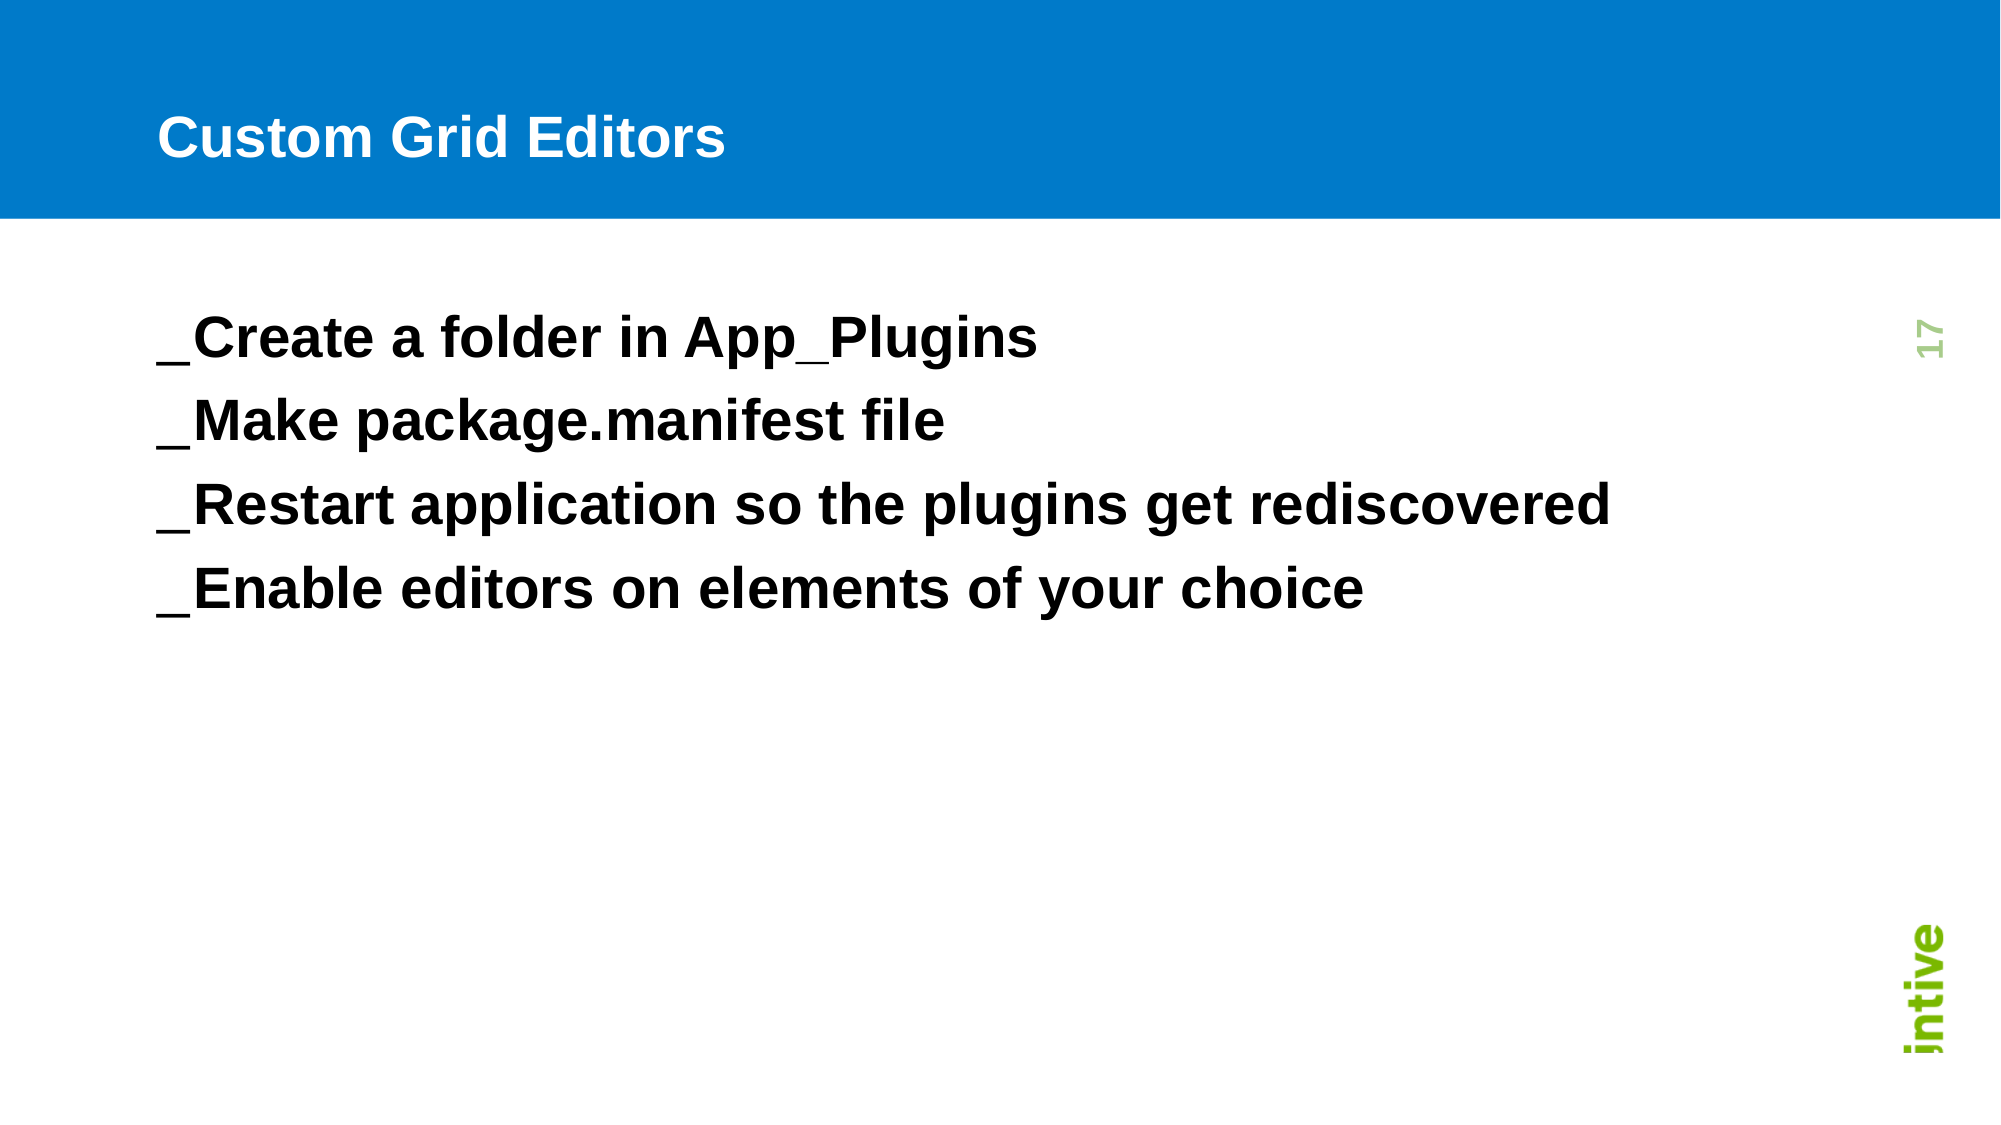

# Custom Grid Editors
Create a folder in App_Plugins
Make package.manifest file
Restart application so the plugins get rediscovered
Enable editors on elements of your choice

17